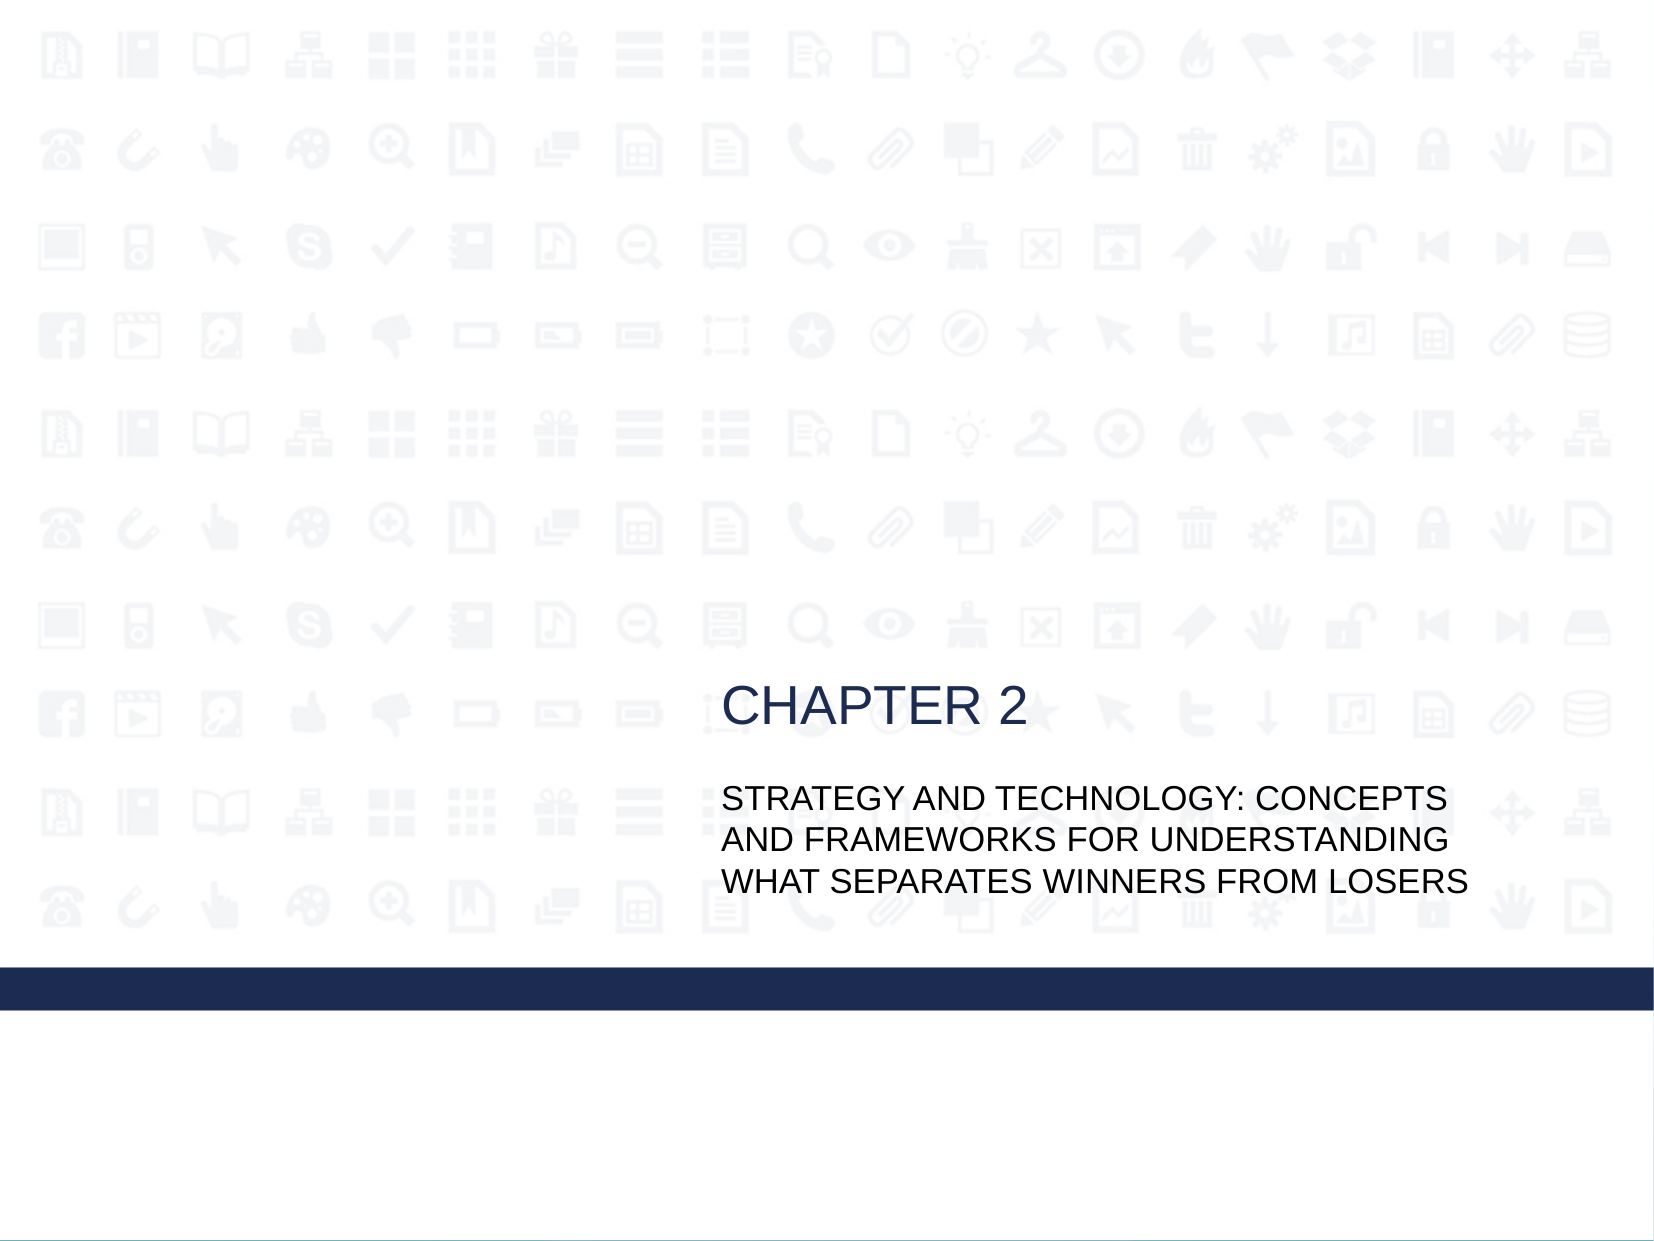

Chapter 2
Strategy and Technology: Concepts and Frameworks for Understanding What Separates Winners from Losers